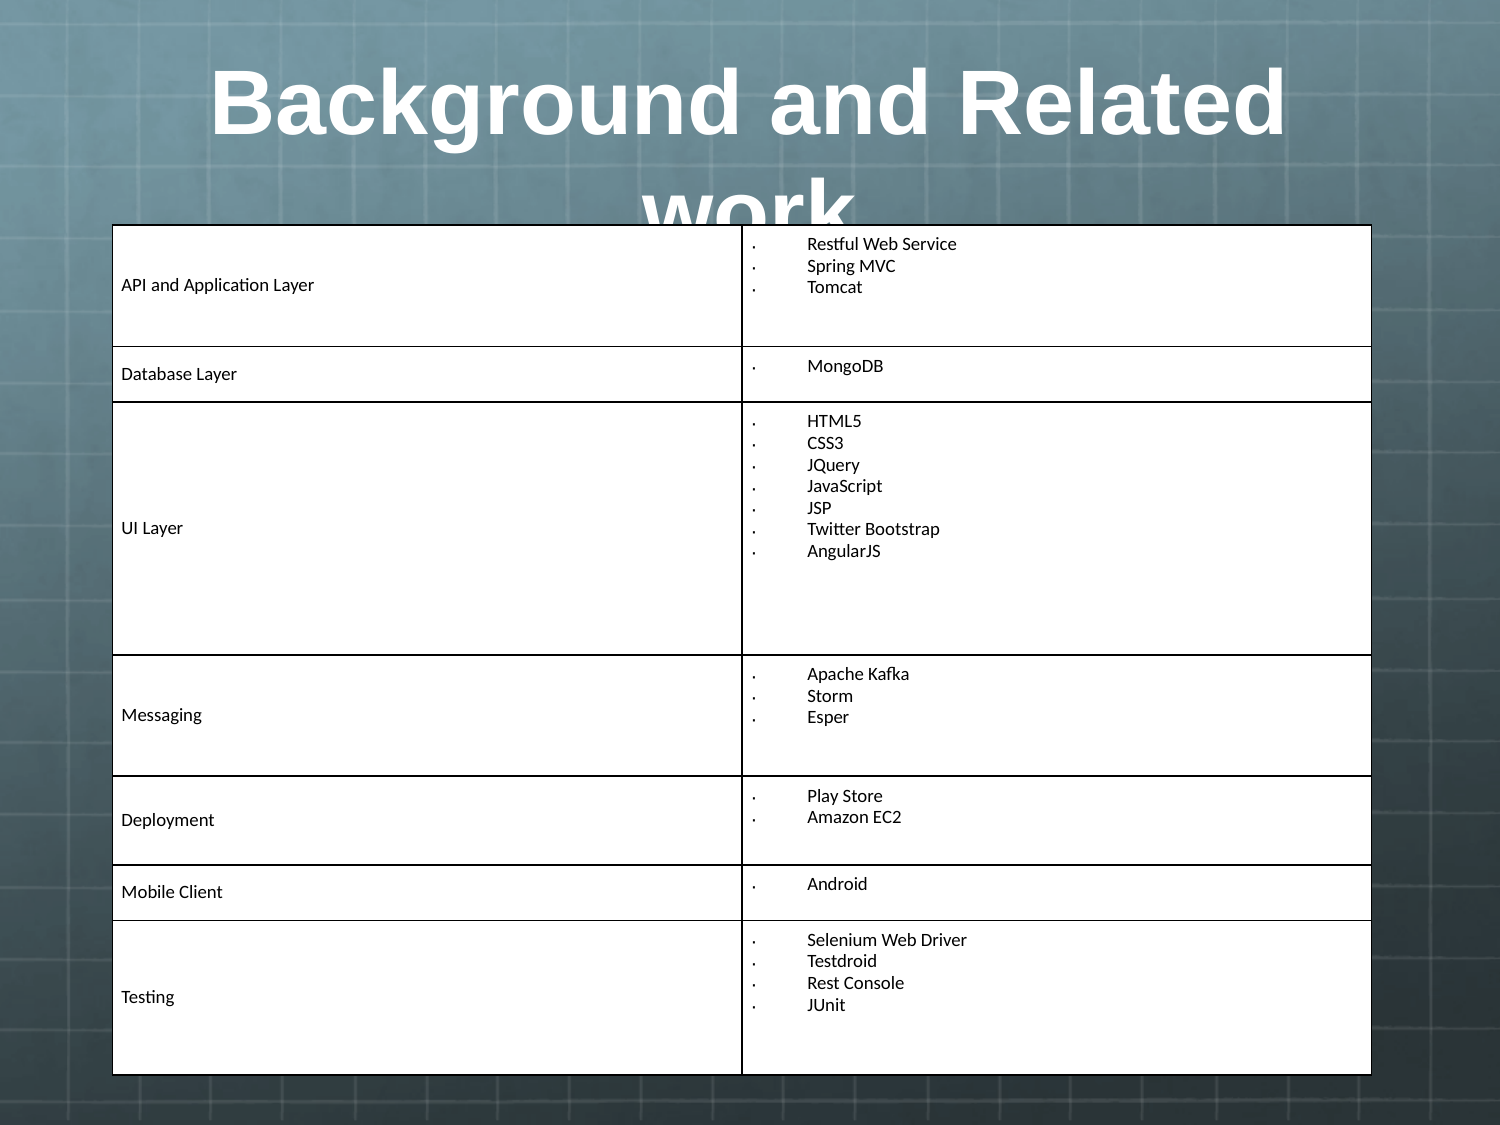

Background and Related work
| API and Application Layer | Restful Web Service Spring MVC Tomcat |
| --- | --- |
| Database Layer | MongoDB |
| UI Layer | HTML5 CSS3 JQuery JavaScript JSP Twitter Bootstrap AngularJS |
| Messaging | Apache Kafka Storm Esper |
| Deployment | Play Store Amazon EC2 |
| Mobile Client | Android |
| Testing | Selenium Web Driver Testdroid Rest Console JUnit |